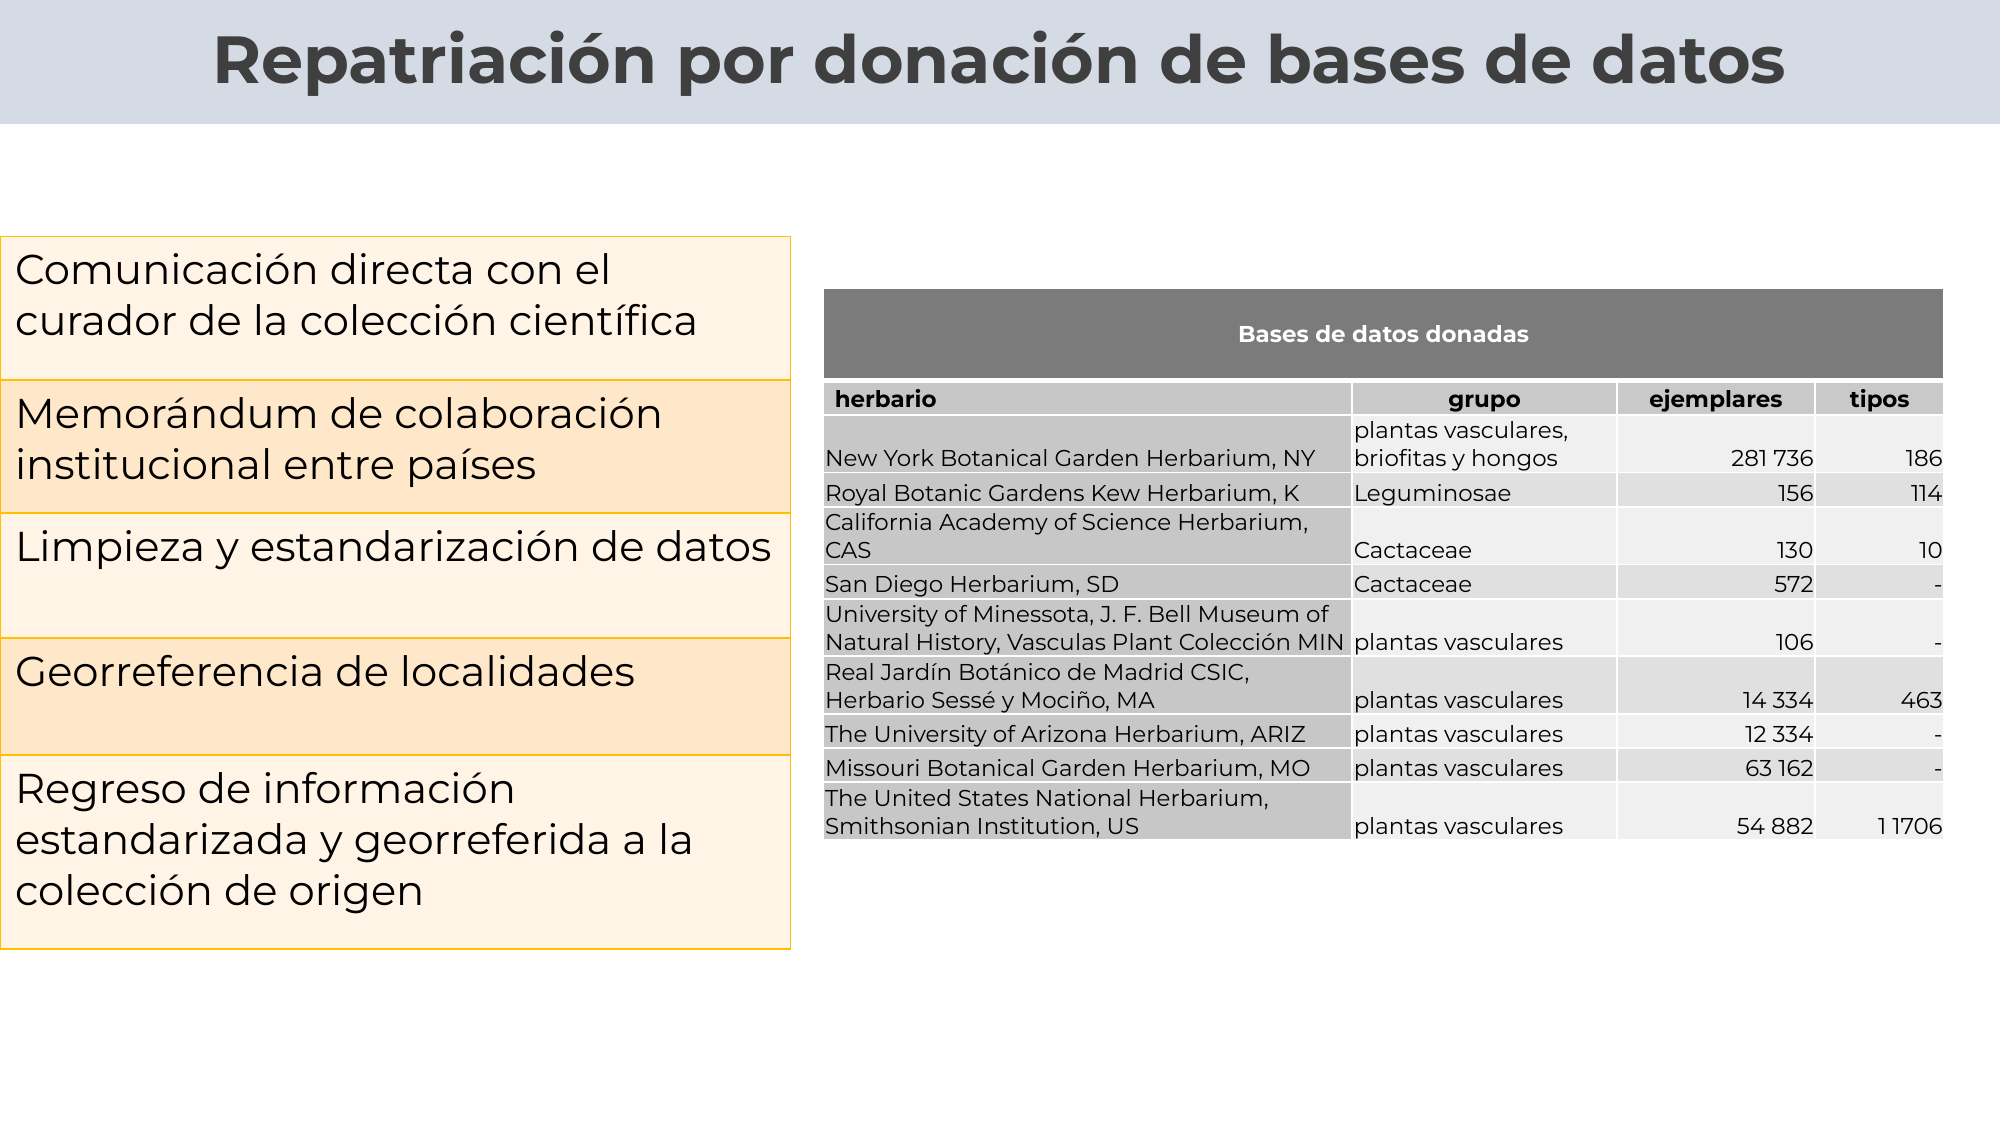

# Repatriación por donación de bases de datos
| Comunicación directa con el curador de la colección científica |
| --- |
| Memorándum de colaboración institucional entre países |
| Limpieza y estandarización de datos |
| Georreferencia de localidades |
| Regreso de información estandarizada y georreferida a la colección de origen |
| Bases de datos donadas |  |  |  |
| --- | --- | --- | --- |
| herbario | grupo | ejemplares | tipos |
| New York Botanical Garden Herbarium, NY | plantas vasculares, briofitas y hongos | 281 736 | 186 |
| Royal Botanic Gardens Kew Herbarium, K | Leguminosae | 156 | 114 |
| California Academy of Science Herbarium, CAS | Cactaceae | 130 | 10 |
| San Diego Herbarium, SD | Cactaceae | 572 | - |
| University of Minessota, J. F. Bell Museum of Natural History, Vasculas Plant Colección MIN | plantas vasculares | 106 | - |
| Real Jardín Botánico de Madrid CSIC, Herbario Sessé y Mociño, MA | plantas vasculares | 14 334 | 463 |
| The University of Arizona Herbarium, ARIZ | plantas vasculares | 12 334 | - |
| Missouri Botanical Garden Herbarium, MO | plantas vasculares | 63 162 | - |
| The United States National Herbarium, Smithsonian Institution, US | plantas vasculares | 54 882 | 1 1706 |